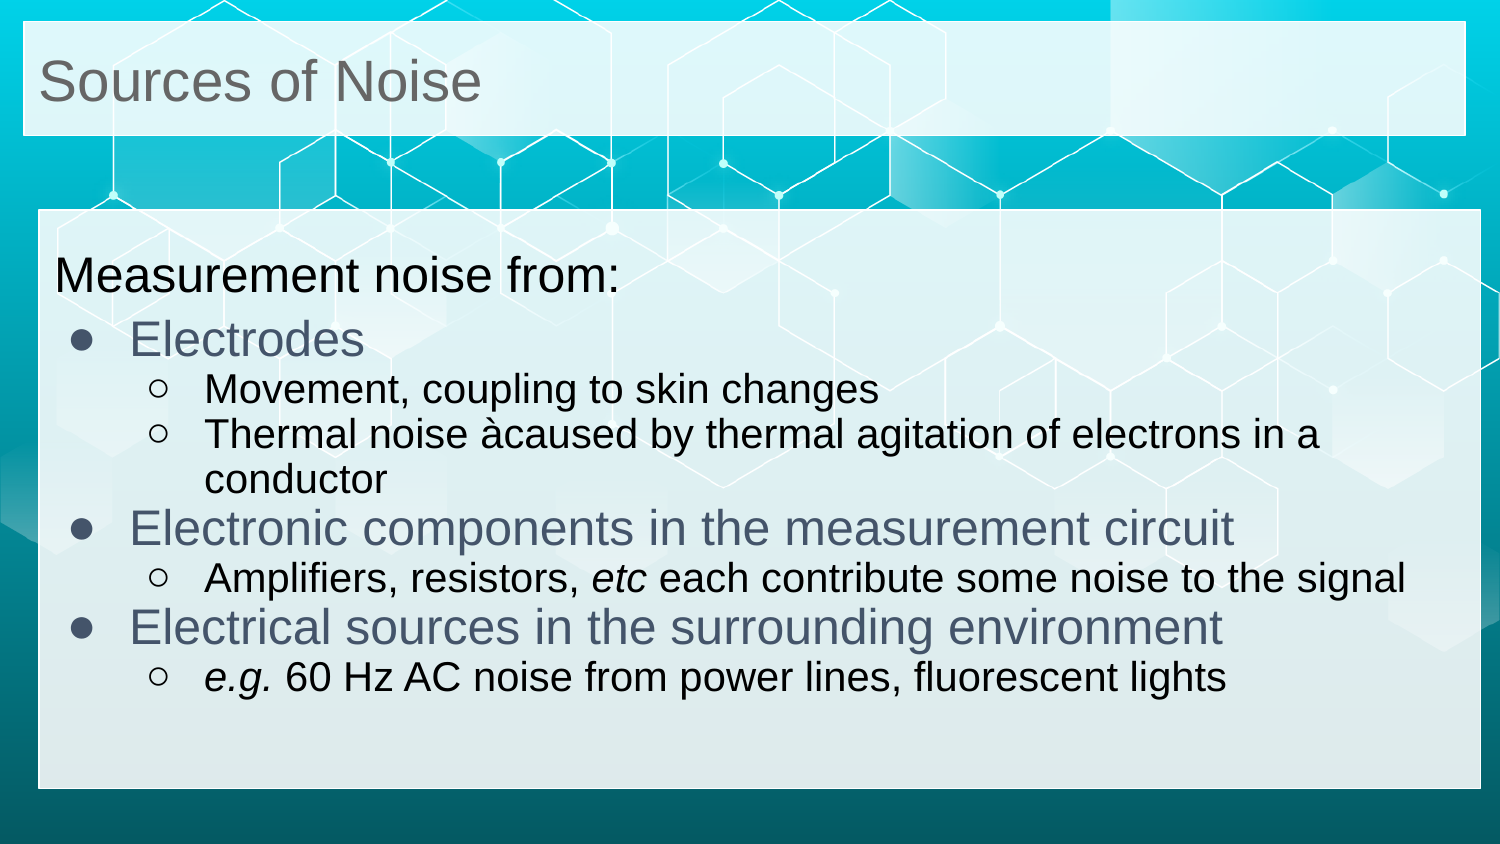

Sources of Noise

Measurement noise from:
Electrodes
Movement, coupling to skin changes
Thermal noise àcaused by thermal agitation of electrons in a conductor
Electronic components in the measurement circuit
Amplifiers, resistors, etc each contribute some noise to the signal
Electrical sources in the surrounding environment
e.g. 60 Hz AC noise from power lines, fluorescent lights